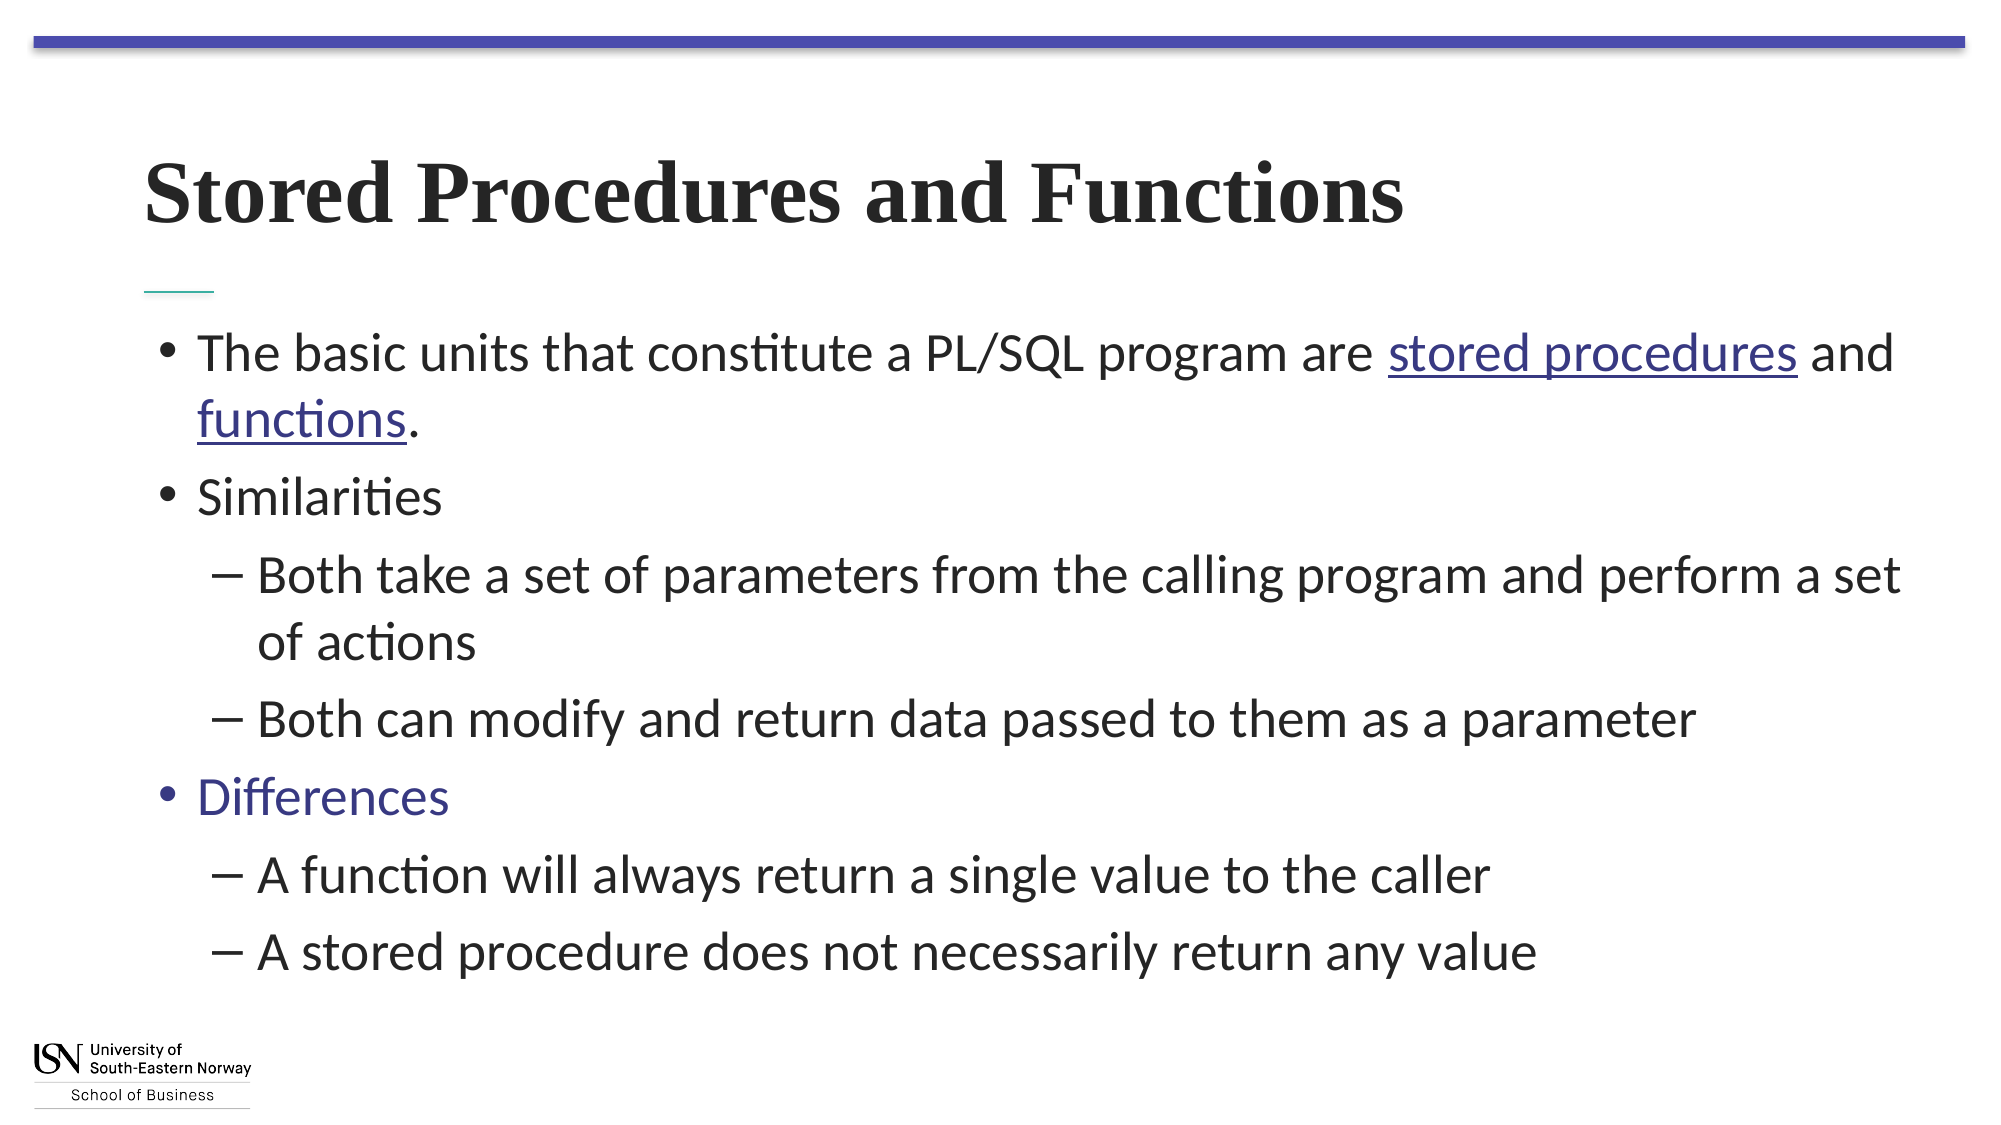

# Stored Procedures and Functions
The basic units that constitute a PL/SQL program are stored procedures and functions.
Similarities
Both take a set of parameters from the calling program and perform a set of actions
Both can modify and return data passed to them as a parameter
Differences
A function will always return a single value to the caller
A stored procedure does not necessarily return any value